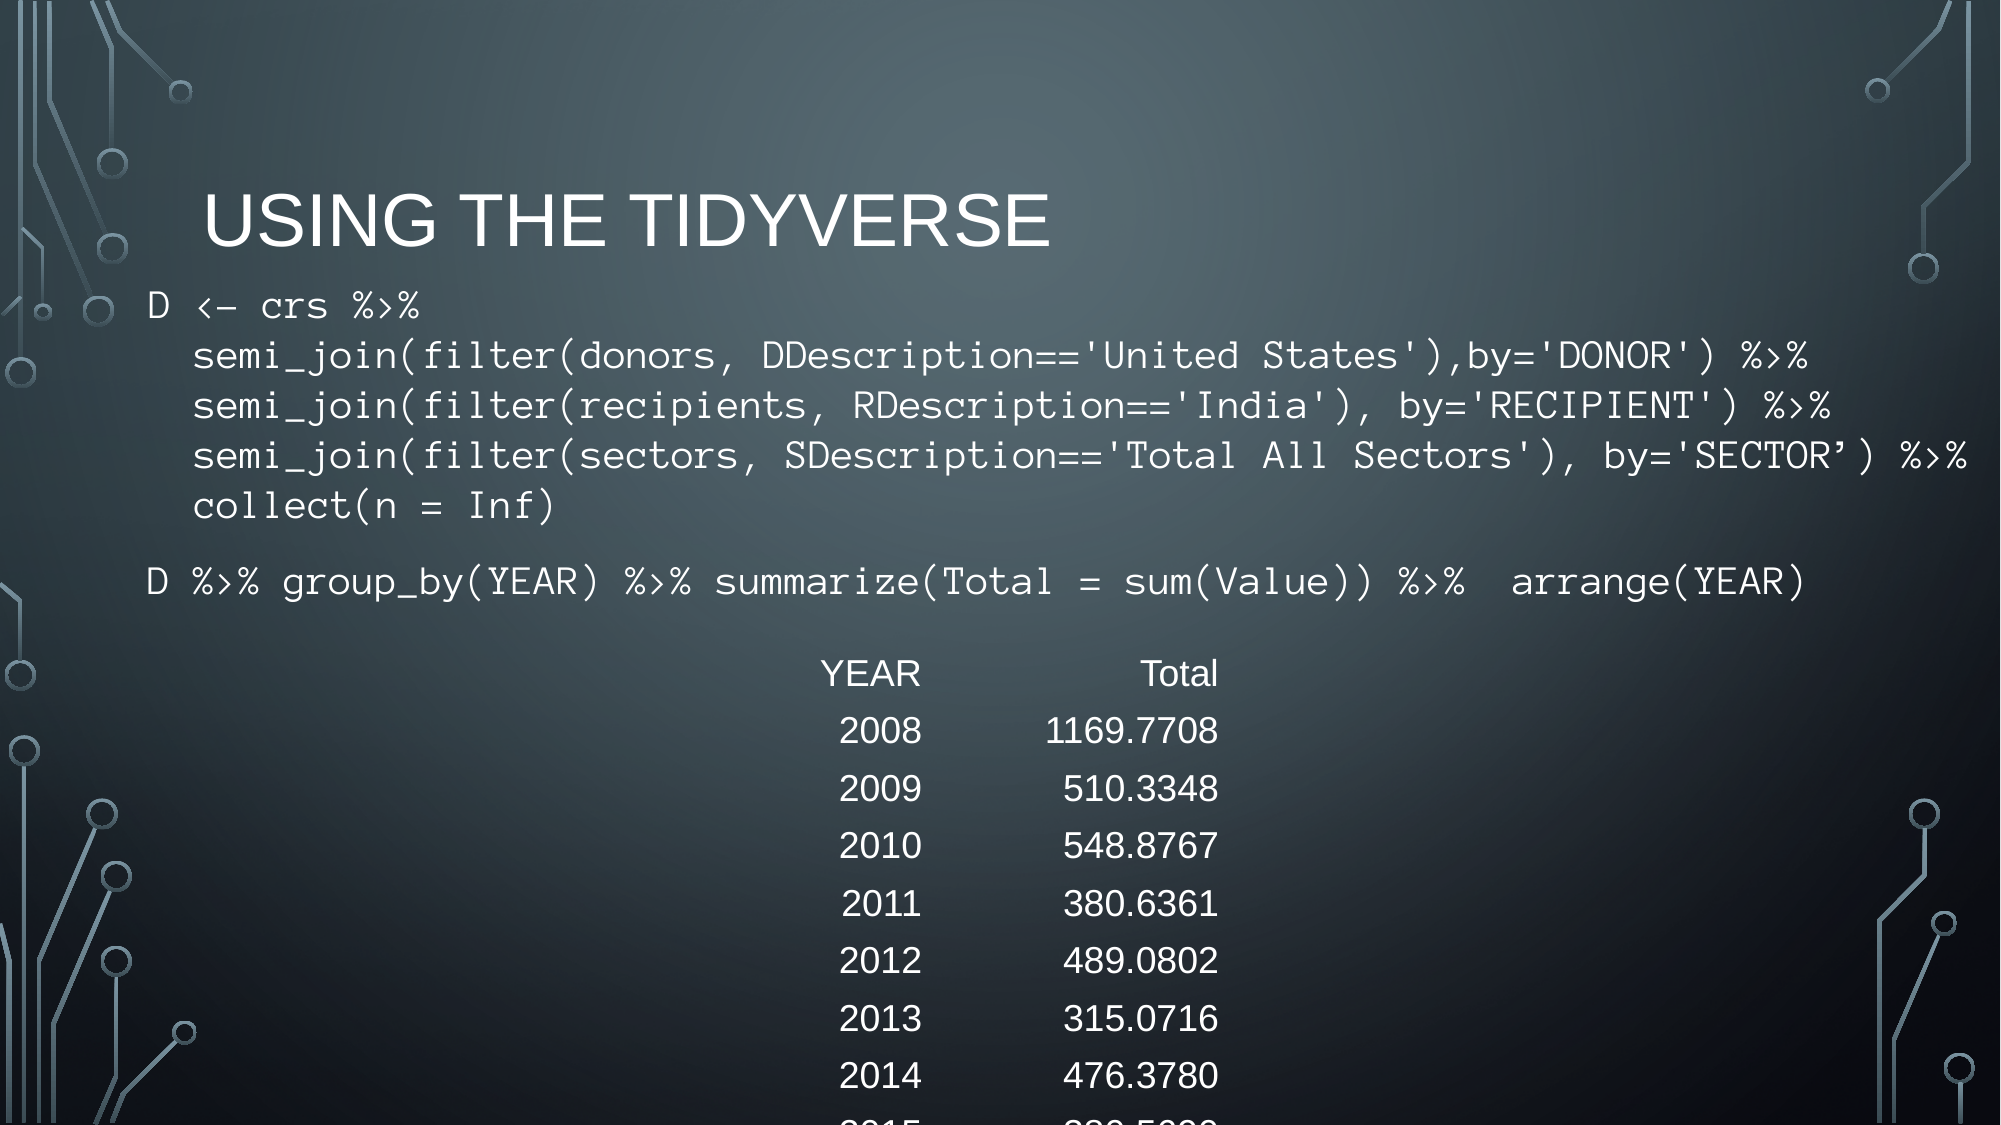

# Using the tidyverse
D <- crs %>%
  semi_join(filter(donors, DDescription=='United States'),by='DONOR') %>%
  semi_join(filter(recipients, RDescription=='India'), by='RECIPIENT') %>%
  semi_join(filter(sectors, SDescription=='Total All Sectors'), by='SECTOR’) %>%
  collect(n = Inf)
D %>% group_by(YEAR) %>% summarize(Total = sum(Value)) %>%  arrange(YEAR)
| YEAR | Total |
| --- | --- |
| 2008 | 1169.7708 |
| 2009 | 510.3348 |
| 2010 | 548.8767 |
| 2011 | 380.6361 |
| 2012 | 489.0802 |
| 2013 | 315.0716 |
| 2014 | 476.3780 |
| 2015 | 380.5690 |
| 2016 | 655.5899 |